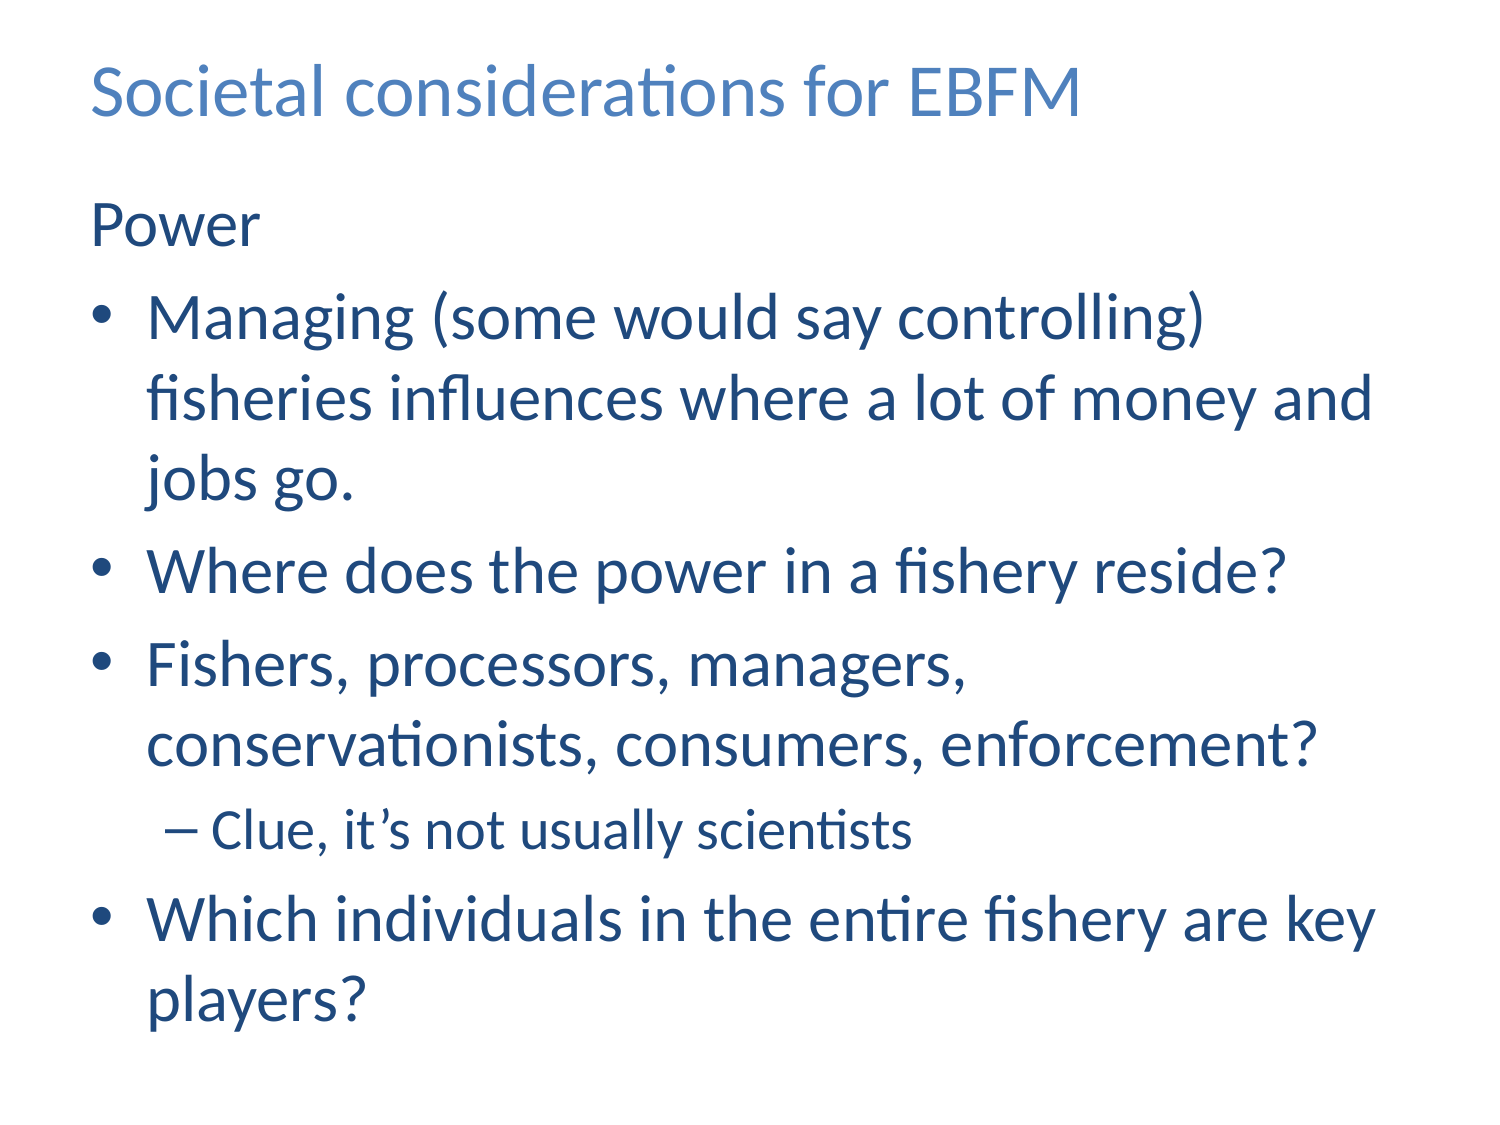

# Societal considerations for EBFM
Power
Managing (some would say controlling) fisheries influences where a lot of money and jobs go.
Where does the power in a fishery reside?
Fishers, processors, managers, conservationists, consumers, enforcement?
Clue, it’s not usually scientists
Which individuals in the entire fishery are key players?